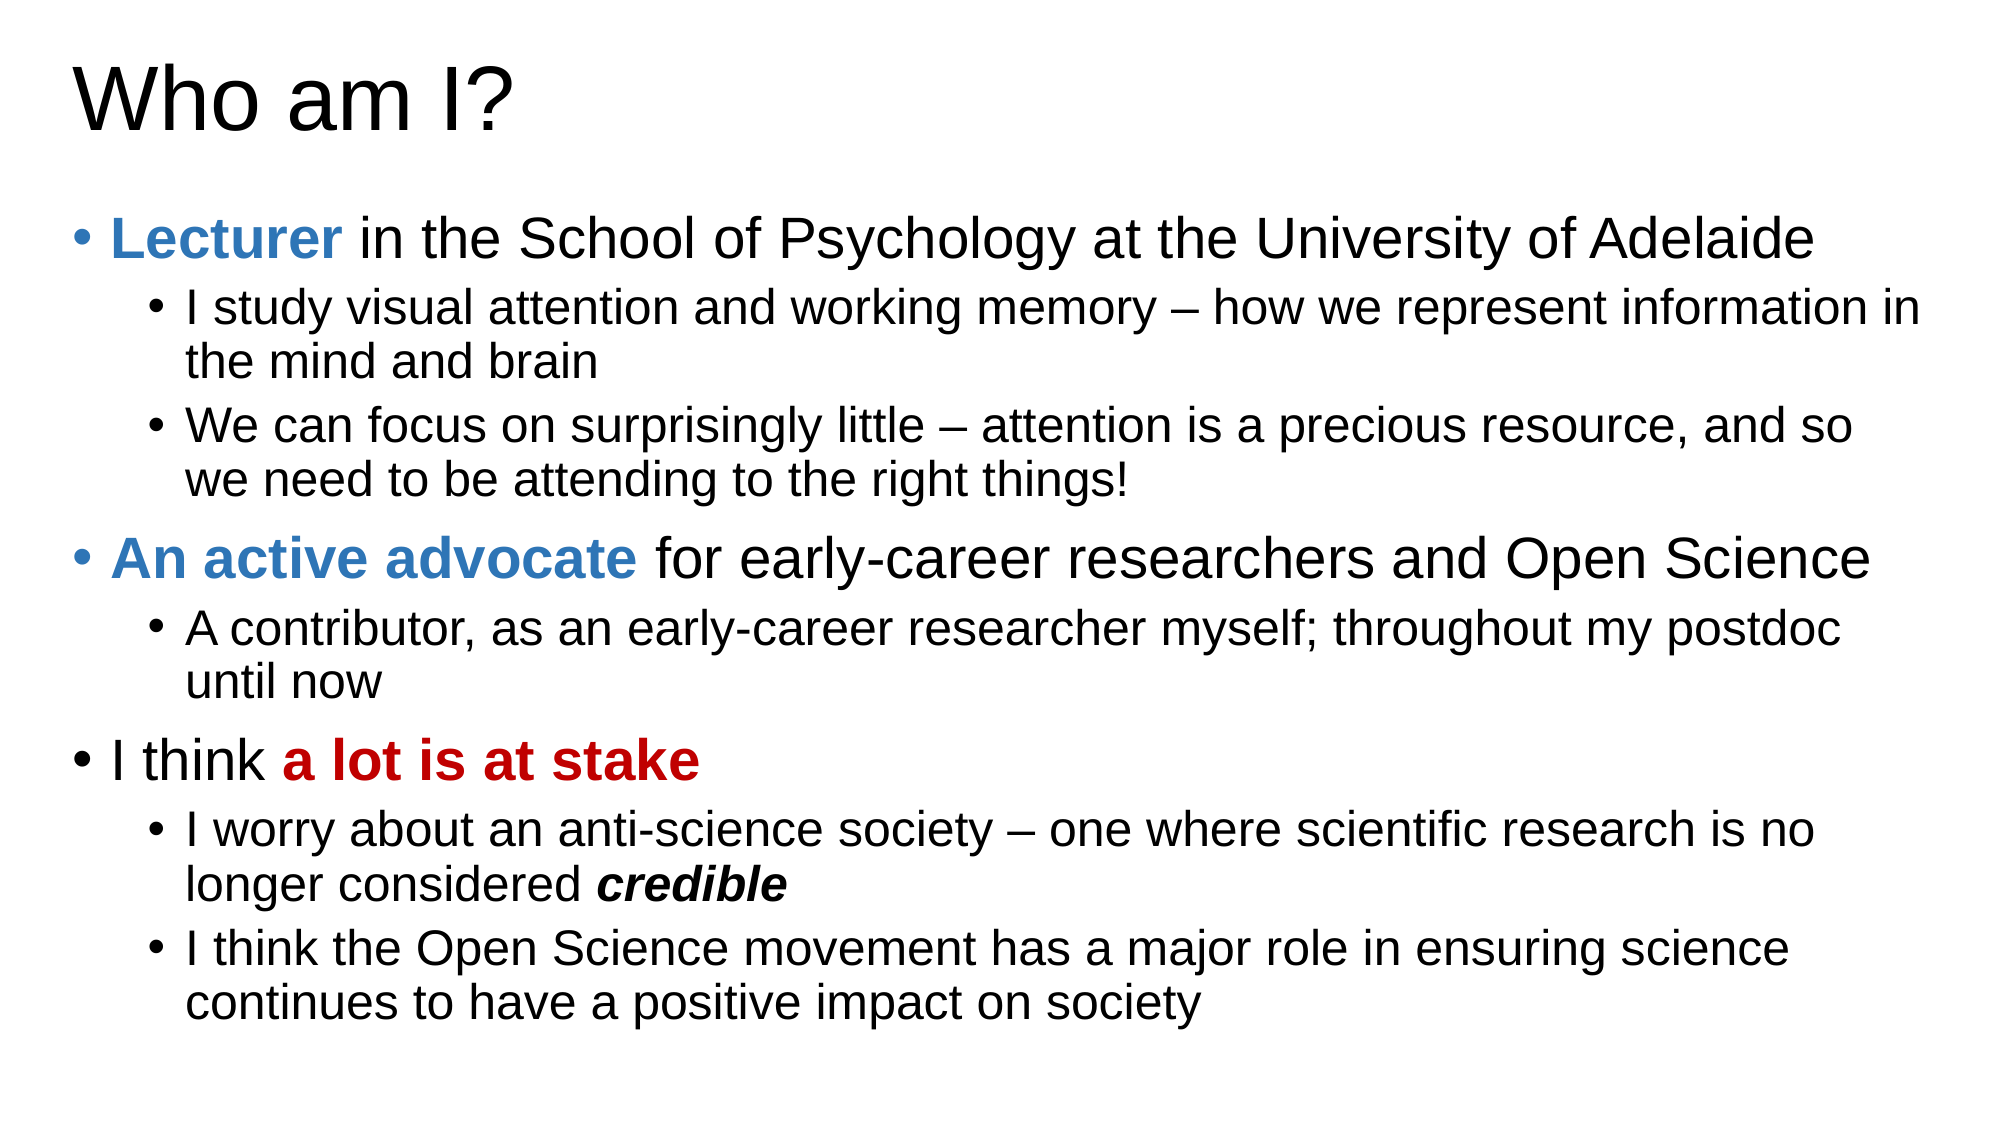

# Who am I?
Lecturer in the School of Psychology at the University of Adelaide
I study visual attention and working memory – how we represent information in the mind and brain
We can focus on surprisingly little – attention is a precious resource, and so we need to be attending to the right things!
An active advocate for early-career researchers and Open Science
A contributor, as an early-career researcher myself; throughout my postdoc until now
I think a lot is at stake
I worry about an anti-science society – one where scientific research is no longer considered credible
I think the Open Science movement has a major role in ensuring science continues to have a positive impact on society